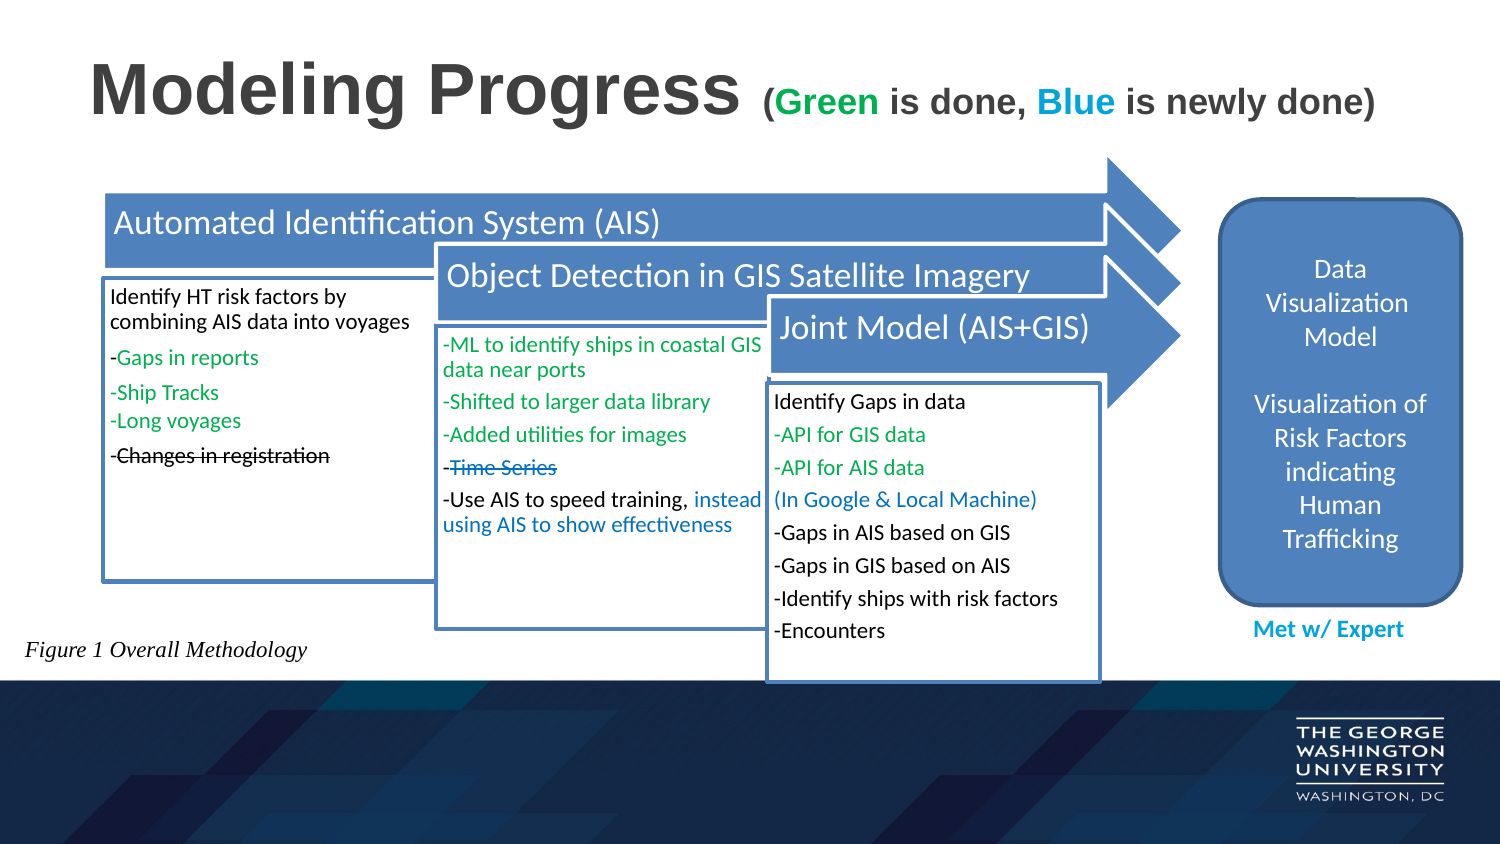

# Modeling Progress (Green is done, Blue is newly done)
Automated Identification System (AIS)
Identify HT risk factors by combining AIS data into voyages
-Gaps in reports
-Ship Tracks
-Long voyages
-Changes in registration
Object Detection in GIS Satellite Imagery
-ML to identify ships in coastal GIS data near ports
-Shifted to larger data library
-Added utilities for images
-Time Series
-Use AIS to speed training, instead using AIS to show effectiveness
Joint Model (AIS+GIS)
Identify Gaps in data
-API for GIS data
-API for AIS data
(In Google & Local Machine)
-Gaps in AIS based on GIS
-Gaps in GIS based on AIS
-Identify ships with risk factors
-Encounters
Data Visualization  Model

Visualization of Risk Factors indicating Human Trafficking
Met w/ Expert
Figure 1 Overall Methodology